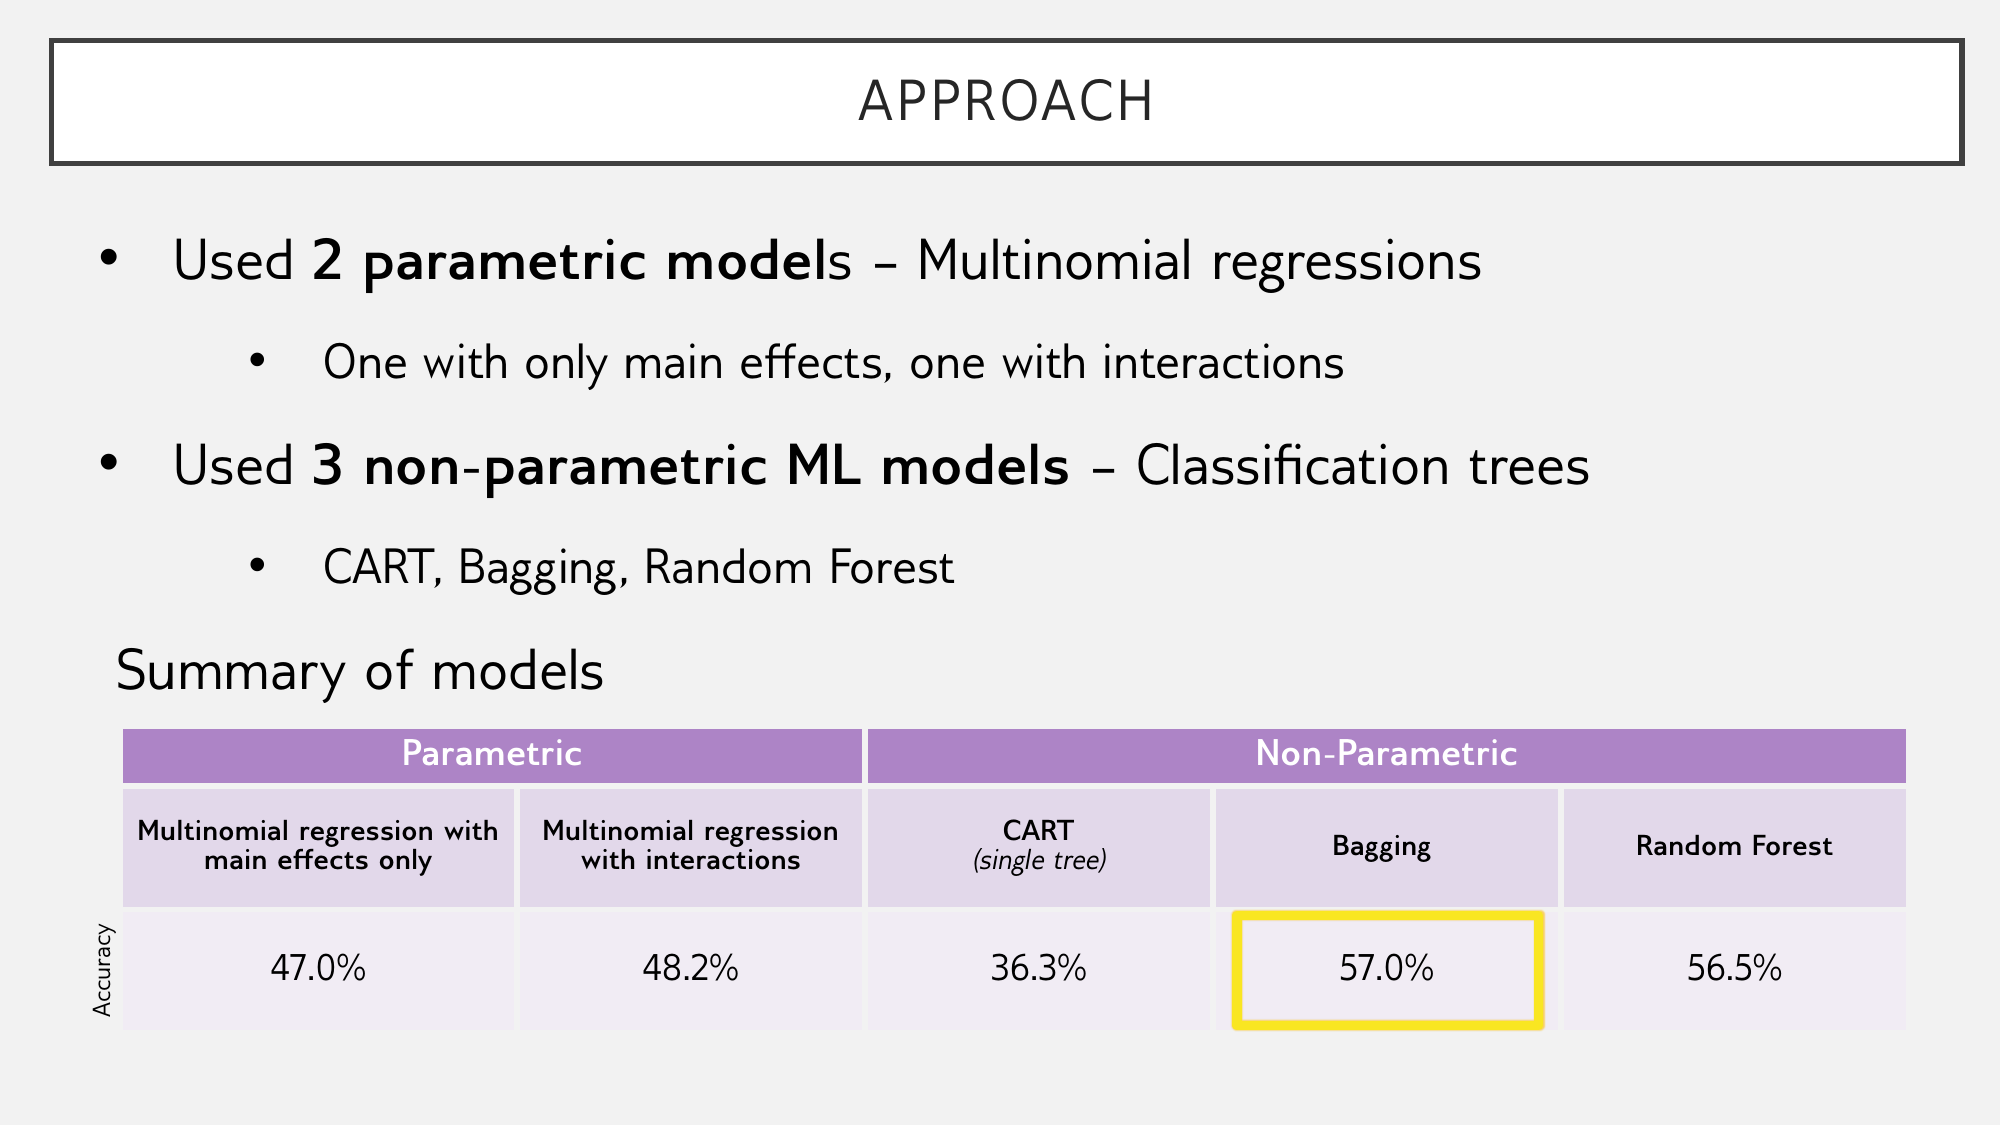

# approach
Used 2 parametric models – Multinomial regressions
One with only main effects, one with interactions
Used 3 non-parametric ML models – Classification trees
CART, Bagging, Random Forest
 Summary of models
| Accuracy | Parametric |  | Non-Parametric |  |  |
| --- | --- | --- | --- | --- | --- |
|  | Multinomial regression with main effects only | Multinomial regression with interactions | CART (single tree) | Bagging | Random Forest |
| Accuracy | 47.0% | 48.2% | 36.3% | 57.0% | 56.5% |